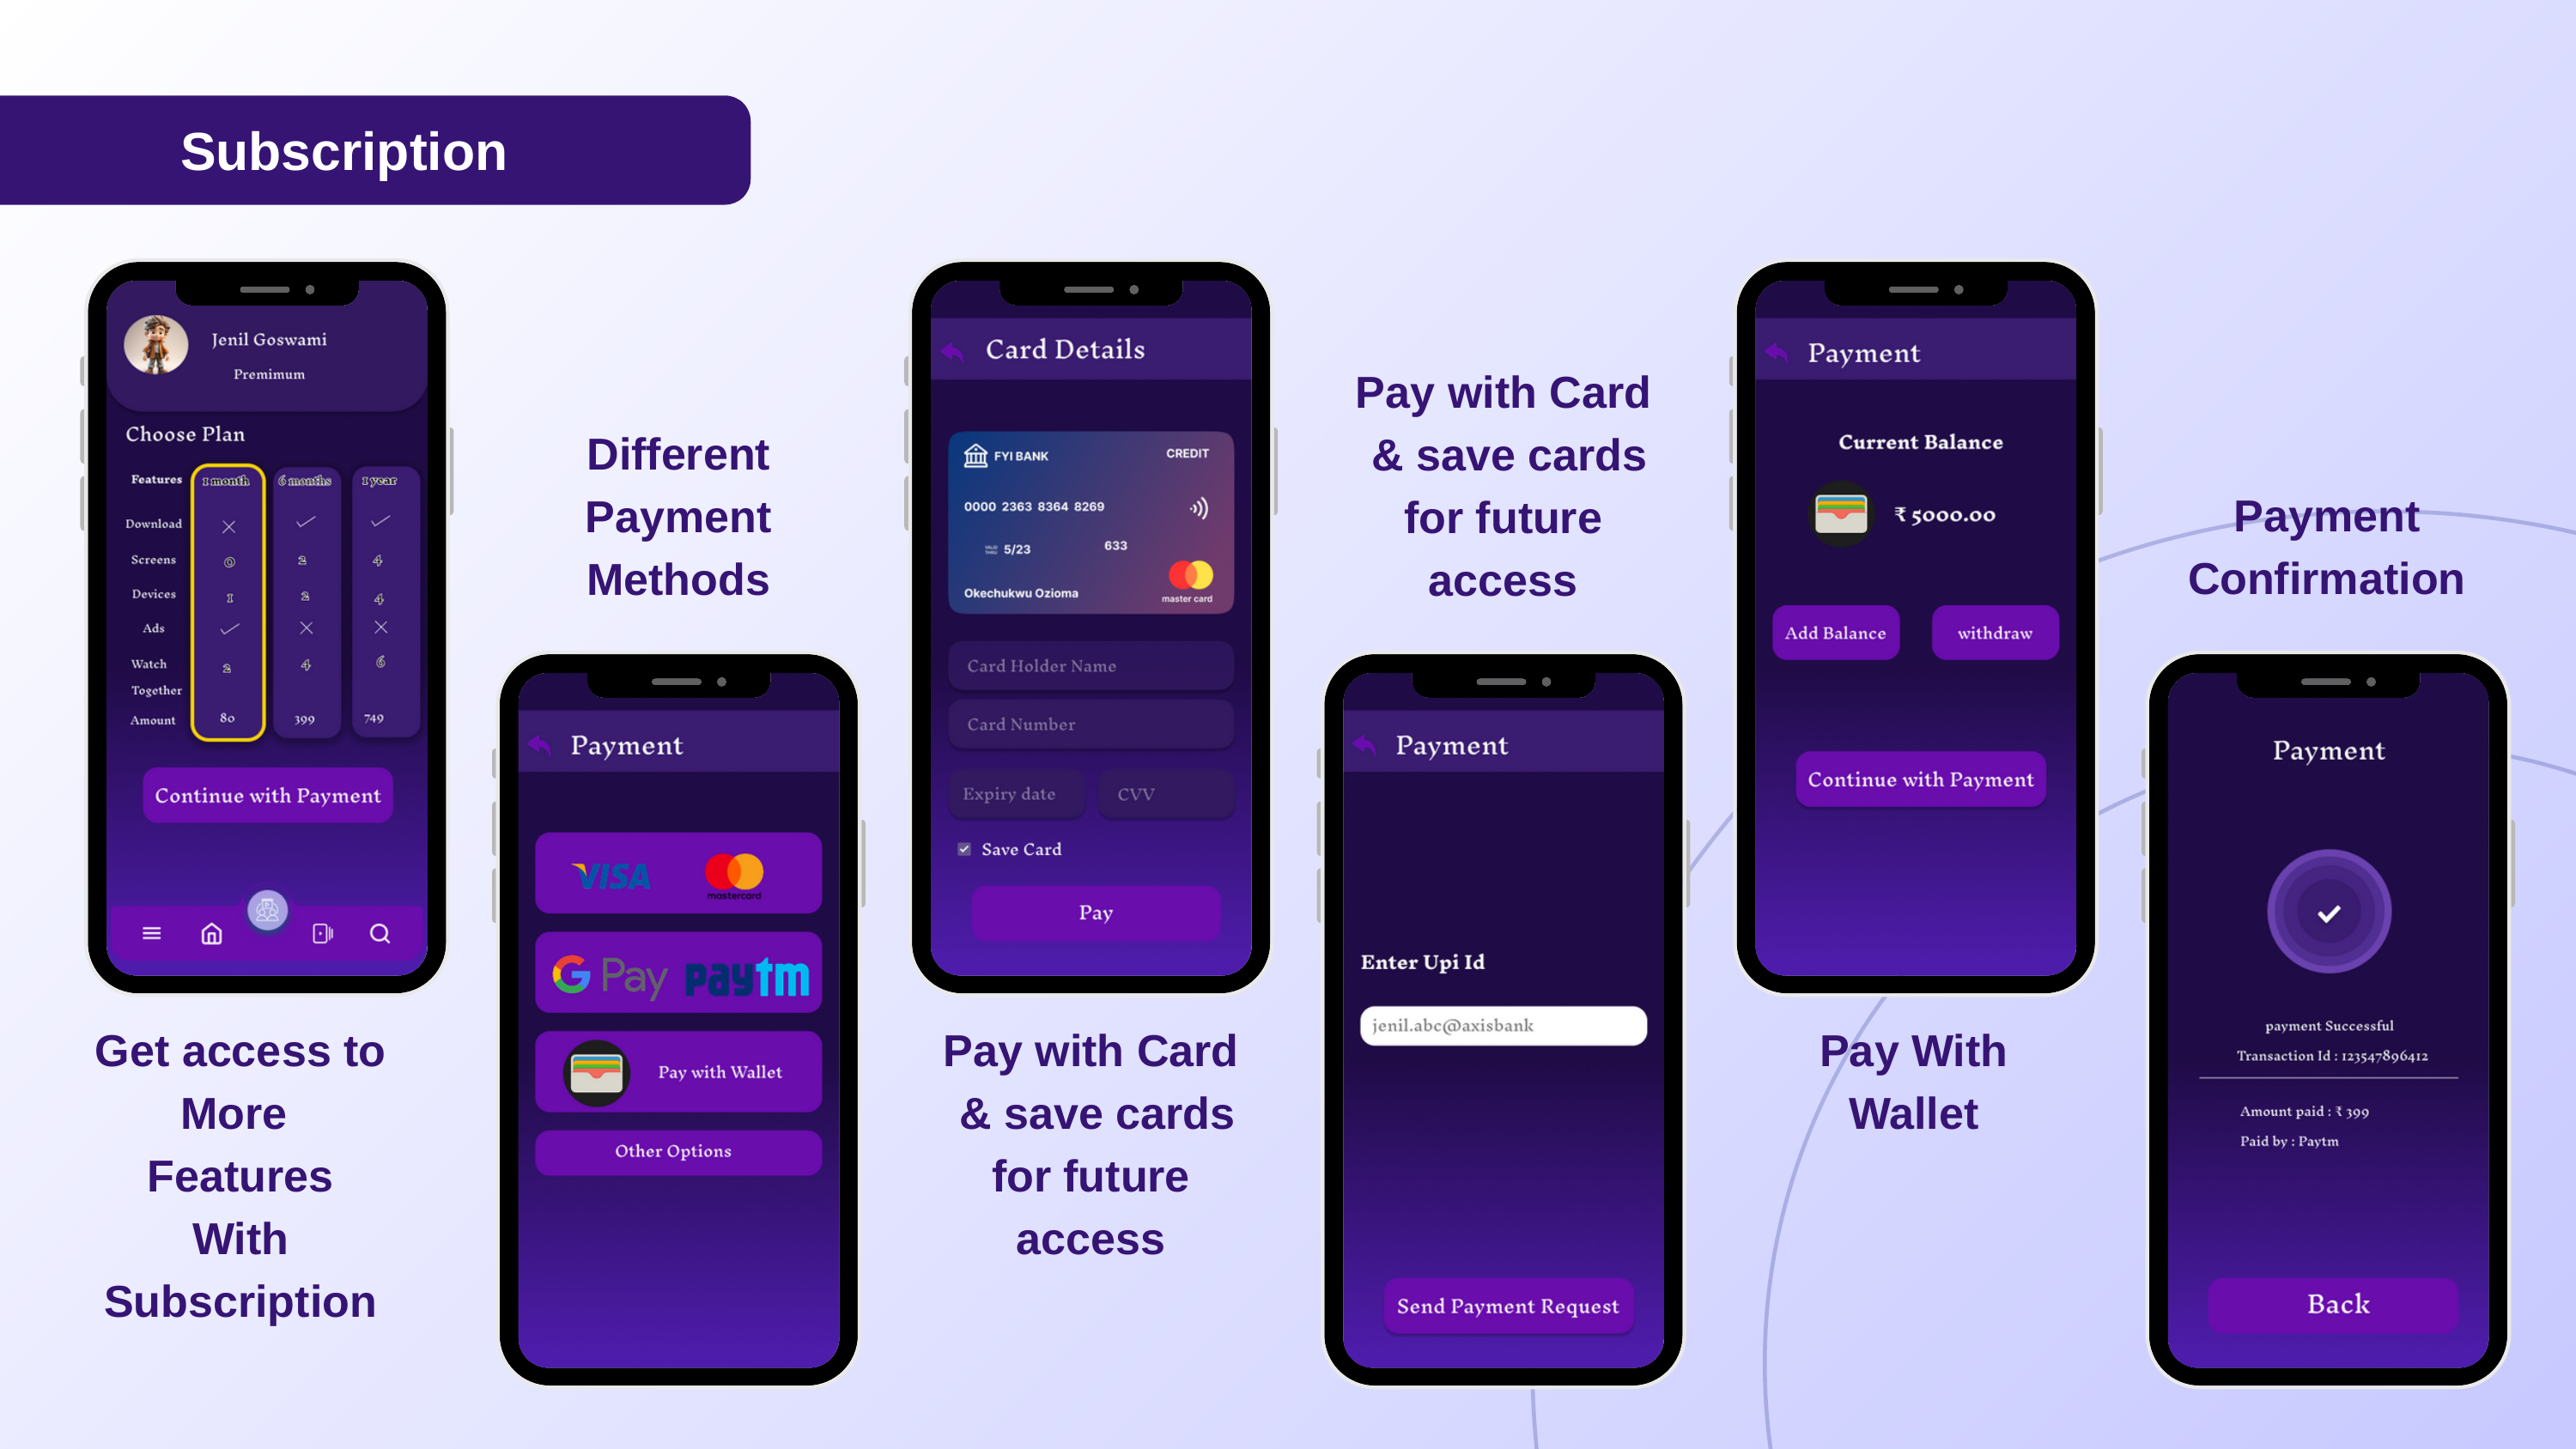

Subscription

Pay with Card  & save cards for future access
Different Payment Methods
Payment Confirmation

Get access to More  Features
With Subscription
Pay with Card  & save cards for future access
Pay With Wallet